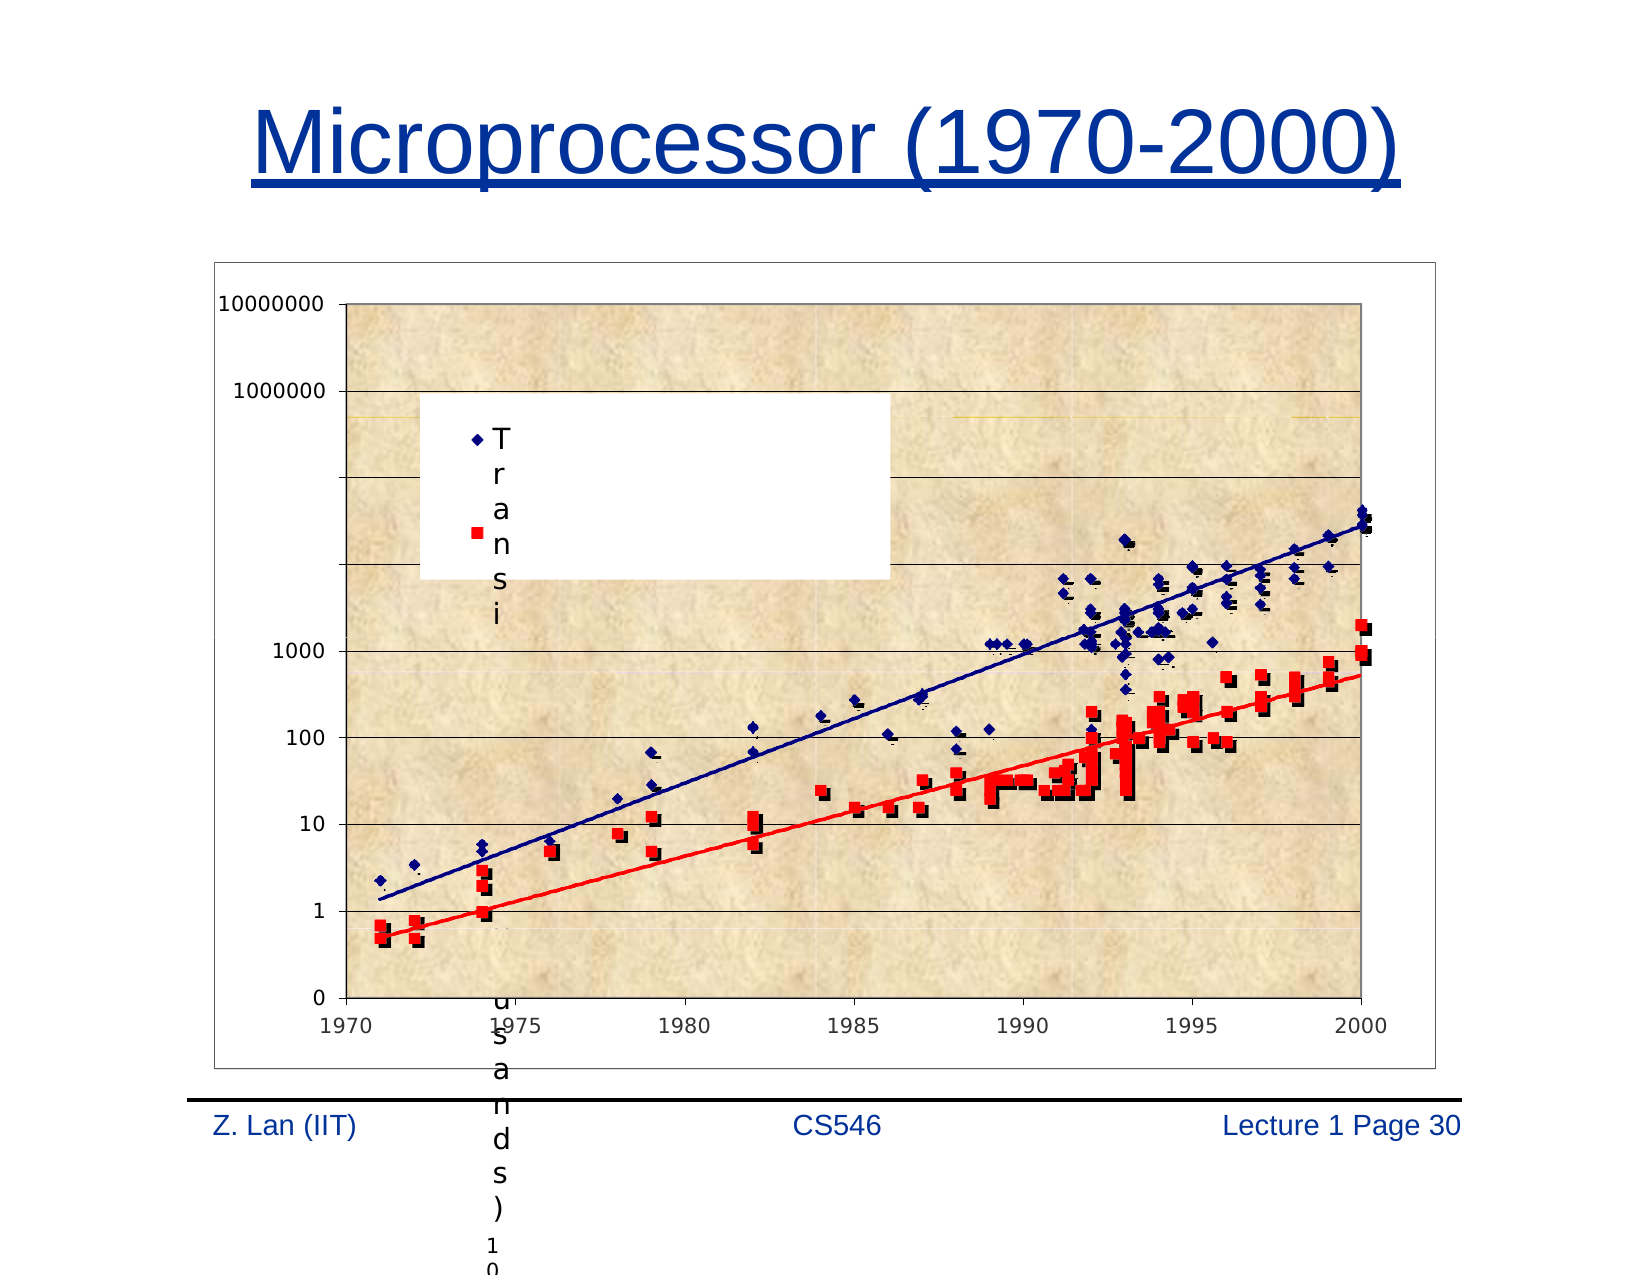

# Microprocessor (1970-2000)

10000000

1000000
Transistors (Thousands)
100000

Frequency (MHz)
10000

1000

100

10

1

0

1970
1975
1980
1985
1990
1995
2000

Z. Lan (IIT)
CS546
Lecture 1 Page 30